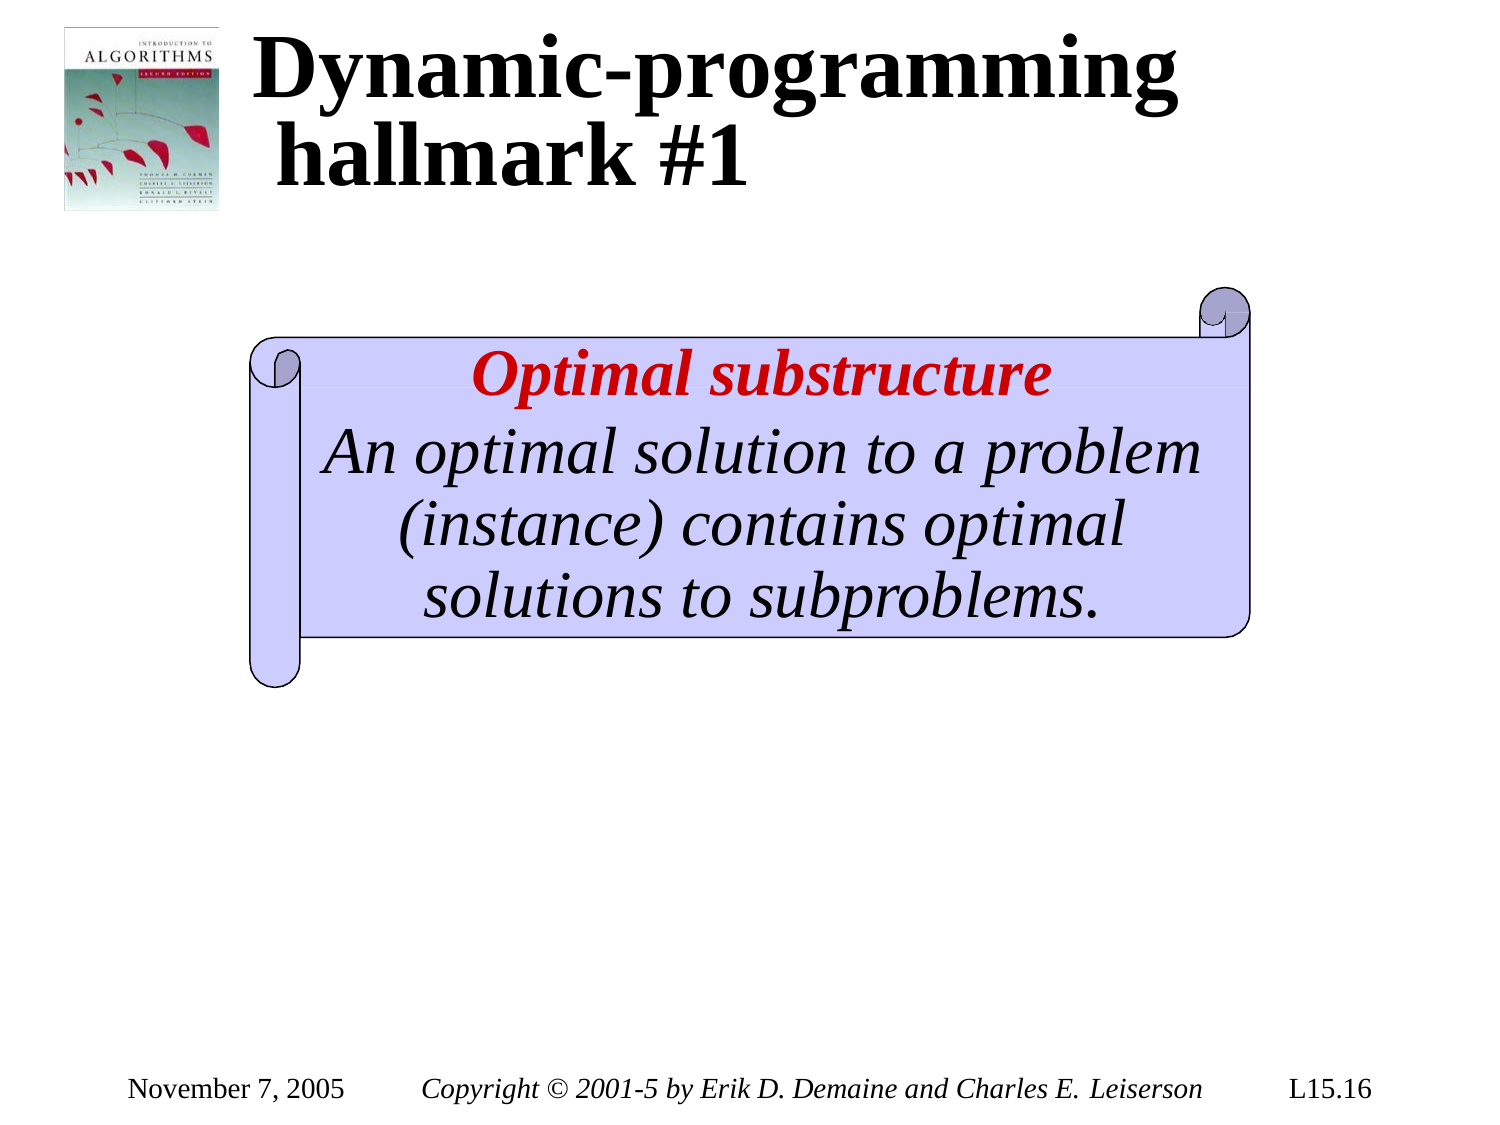

# Dynamic-programming  hallmark #1

Optimal substructure
An optimal solution to a problem  (instance) contains optimal  solutions to subproblems.
November 7, 2005
Copyright © 2001-5 by Erik D. Demaine and Charles E. Leiserson
L15.16